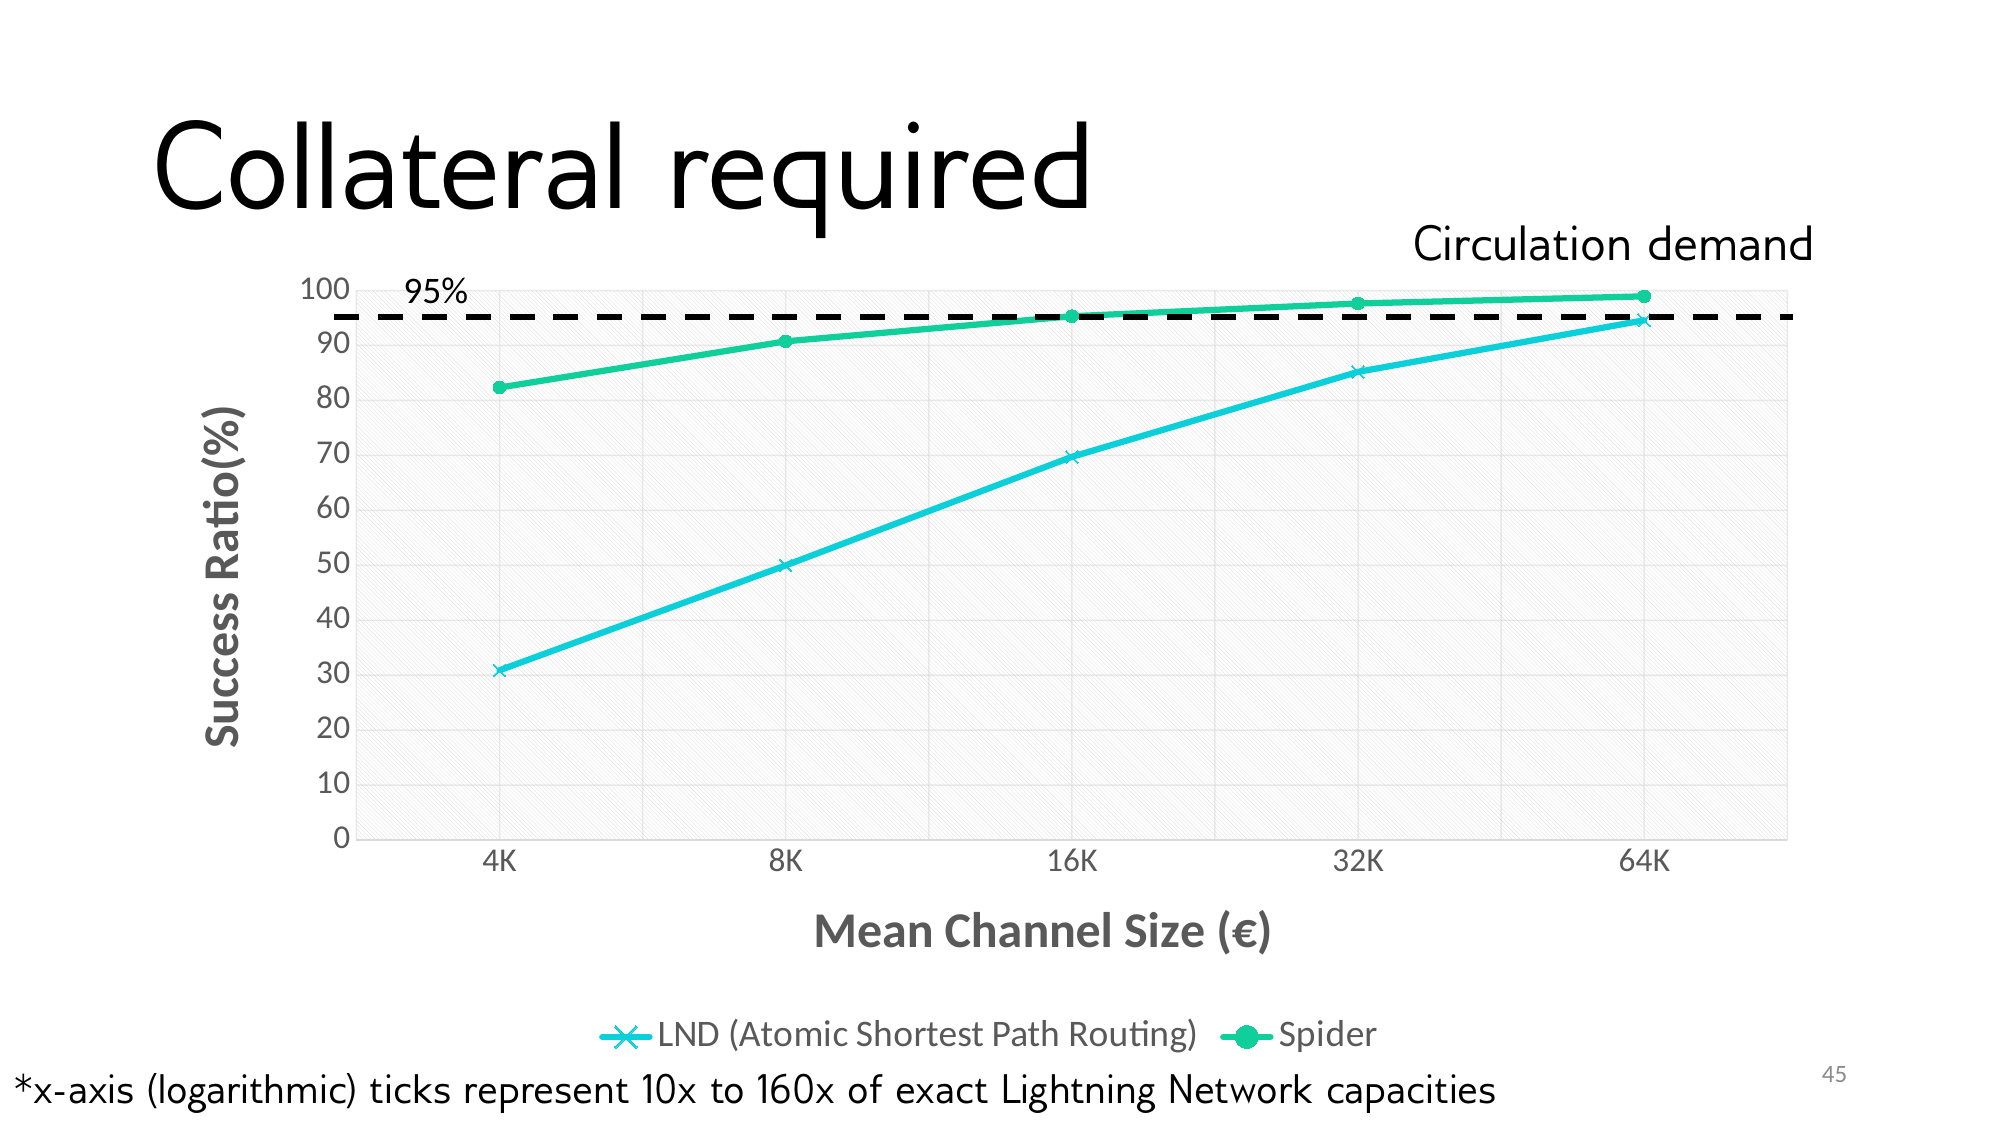

Collateral required
Circulation demand

### Chart

| Category | LND (Atomic Shortest Path Routing) | Spider |
|---|---|---|
| 4K | 30.908324 | 82.348339 |
| 8K | 49.999759 | 90.759765 |
| 16K | 69.742757 | 95.320543 |
| 32K | 85.197952 | 97.640364 |
| 64K | 94.593546 | 98.938557 |
95%
45
*x-axis (logarithmic) ticks represent 10x to 160x of exact Lightning Network capacities